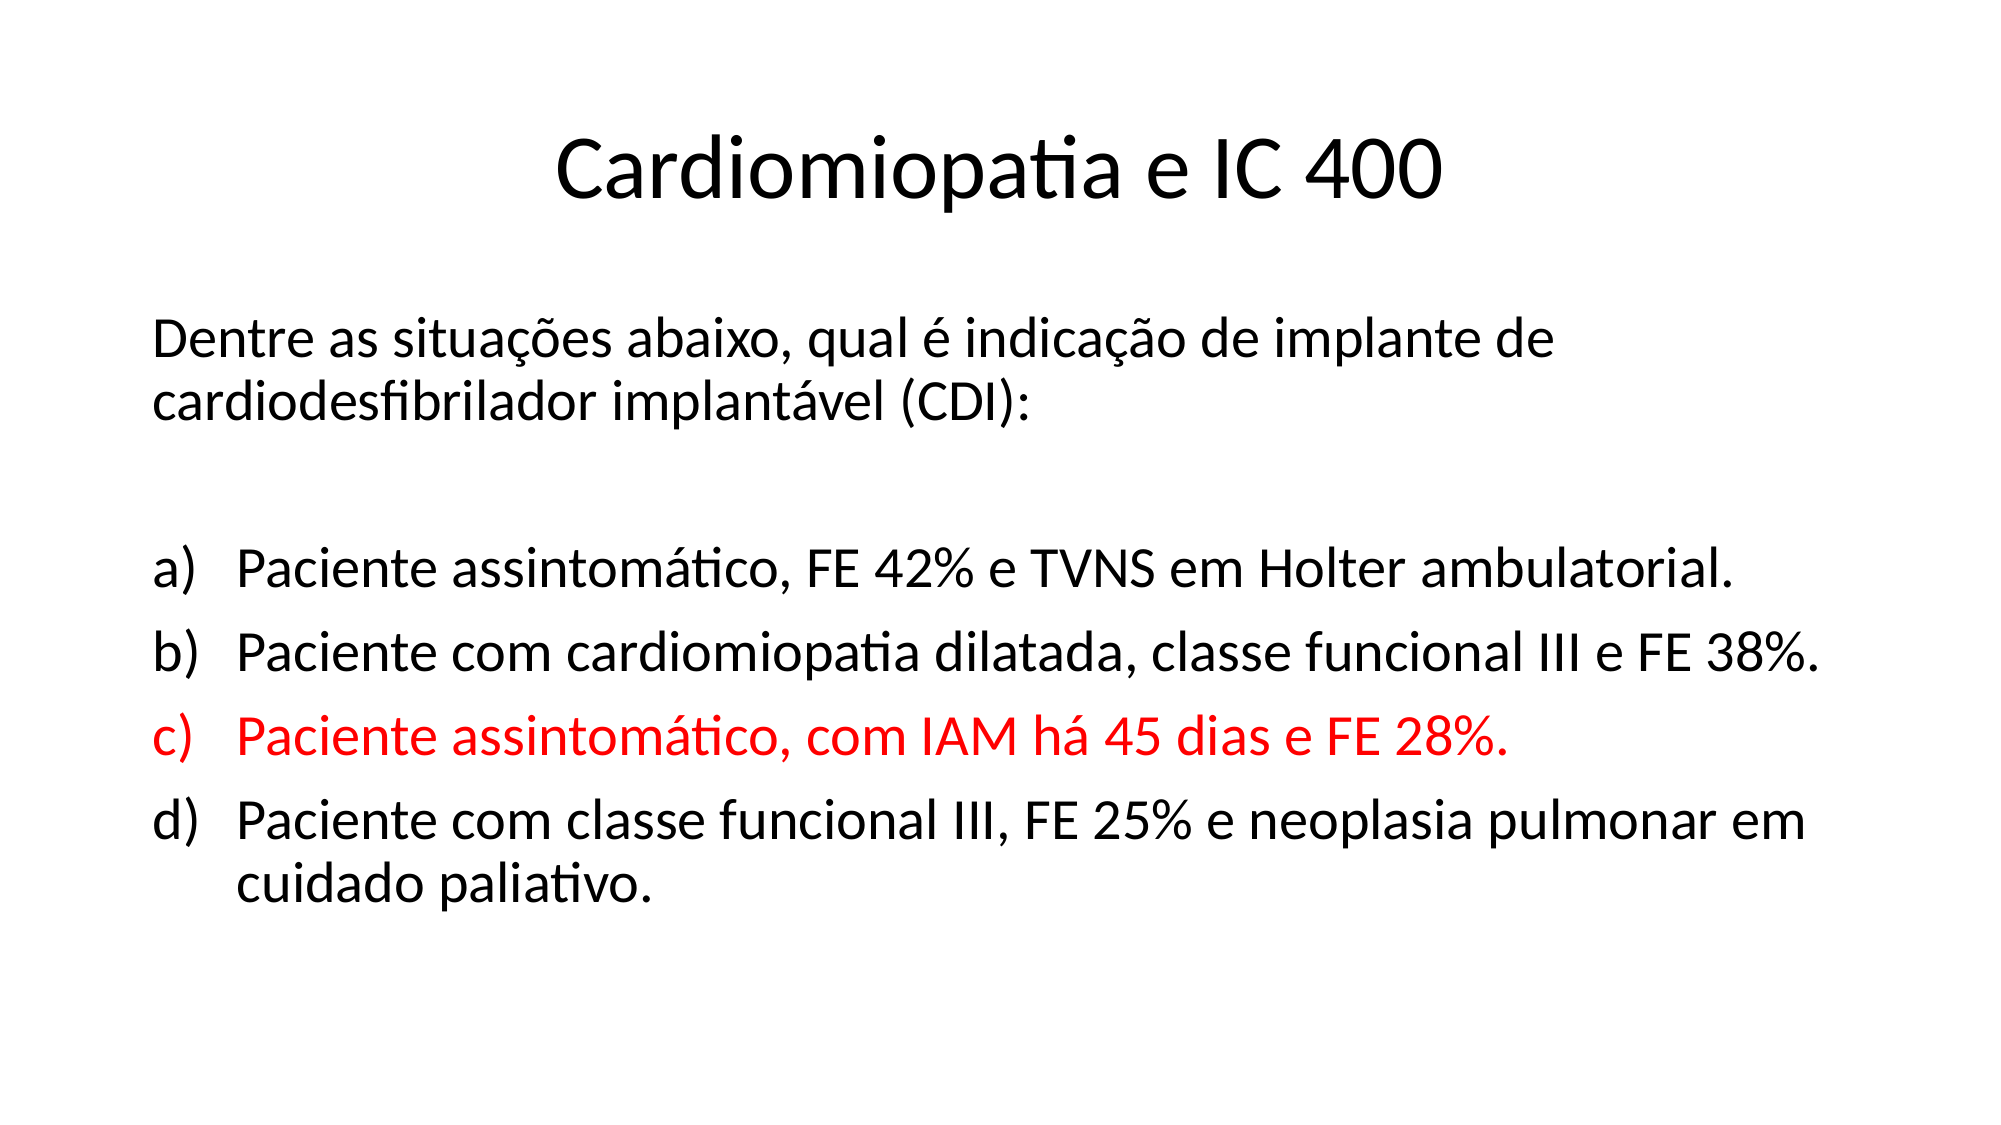

# Cardiomiopatia e IC 400
Dentre as situações abaixo, qual é indicação de implante de cardiodesfibrilador implantável (CDI):

Paciente assintomático, FE 42% e TVNS em Holter ambulatorial.
Paciente com cardiomiopatia dilatada, classe funcional III e FE 38%.
Paciente assintomático, com IAM há 45 dias e FE 28%.
Paciente com classe funcional III, FE 25% e neoplasia pulmonar em cuidado paliativo.